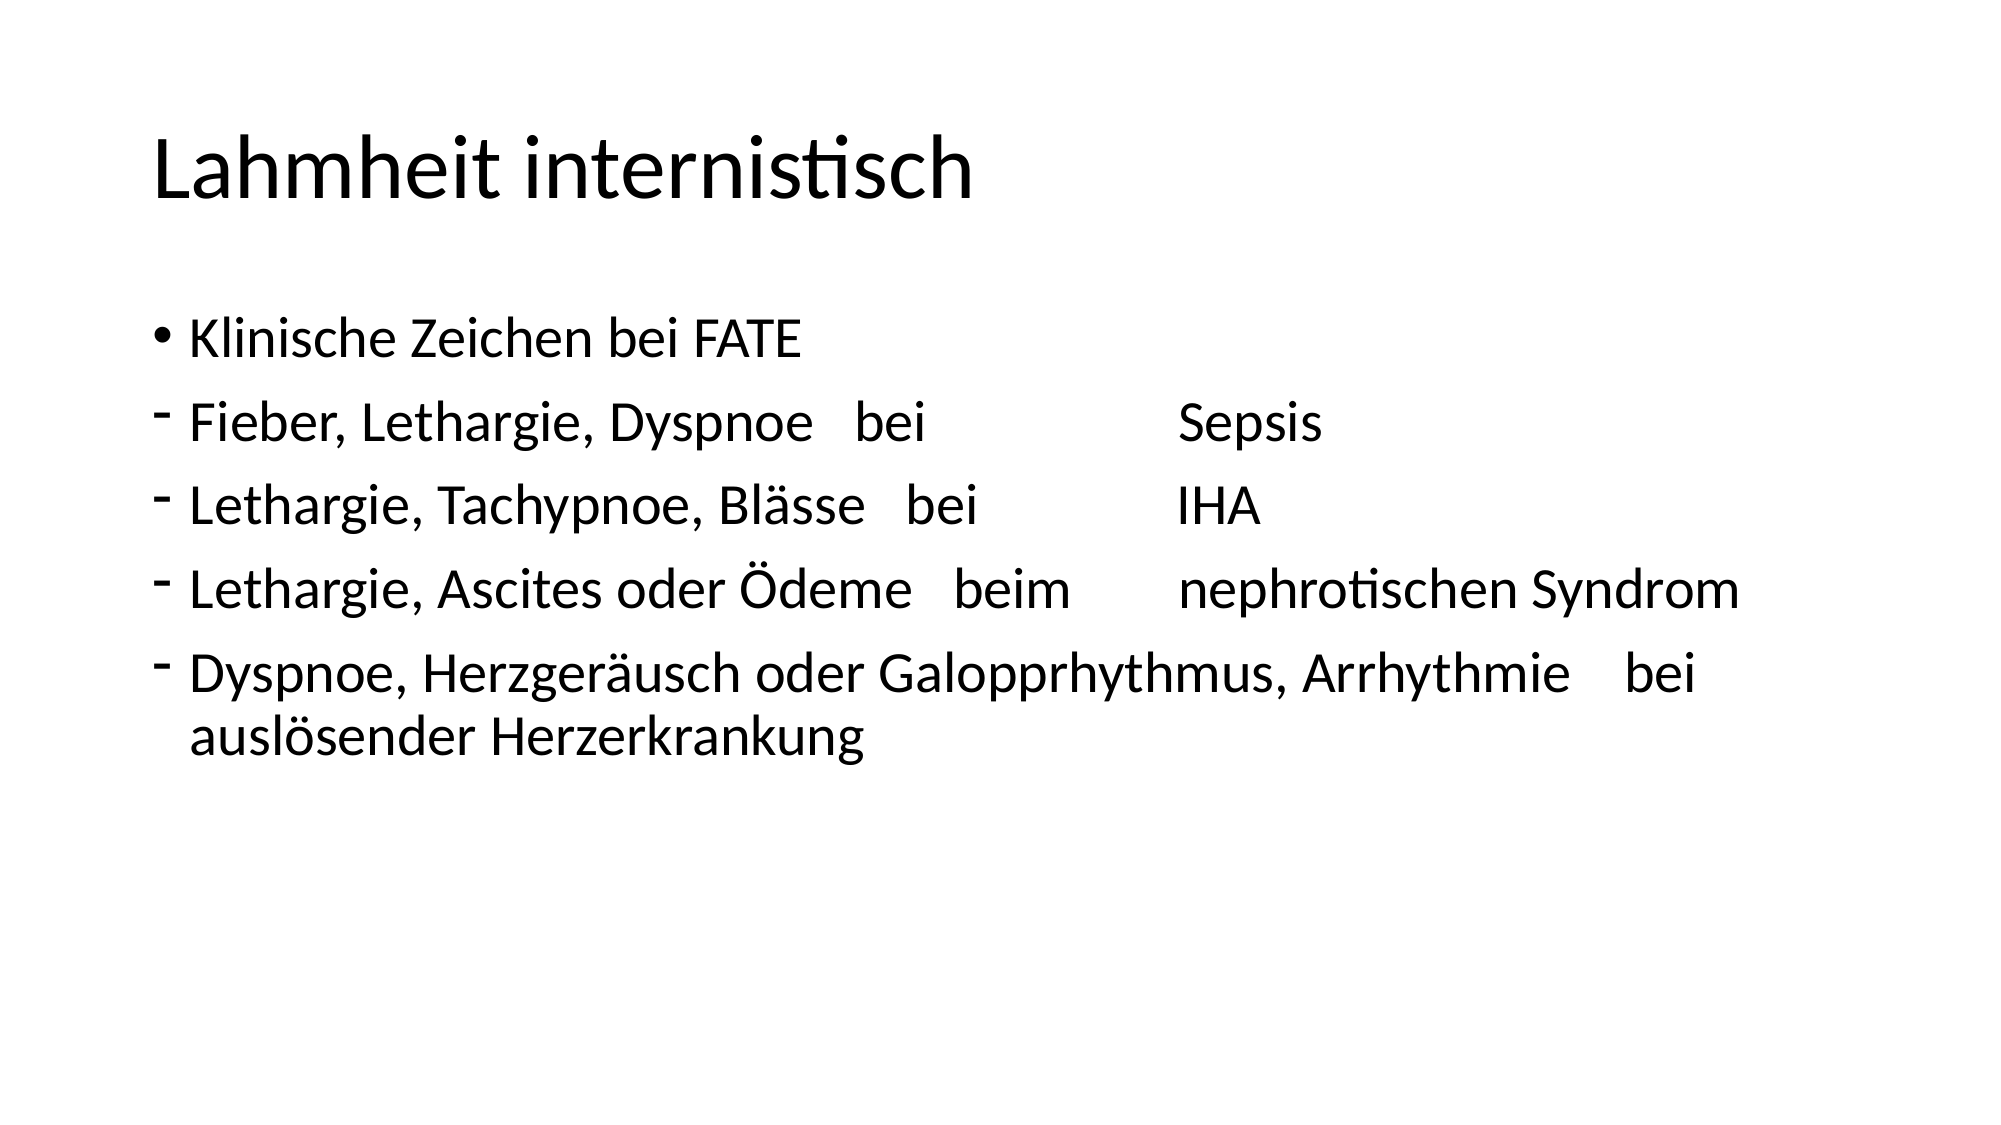

# Lahmheit internistisch
Klinische Zeichen bei FATE
Fieber, Lethargie, Dyspnoe   bei                   Sepsis
Lethargie, Tachypnoe, Blässe   bei               IHA
Lethargie, Ascites oder Ödeme   beim        nephrotischen Syndrom
Dyspnoe, Herzgeräusch oder Galopprhythmus, Arrhythmie    bei auslösender Herzerkrankung